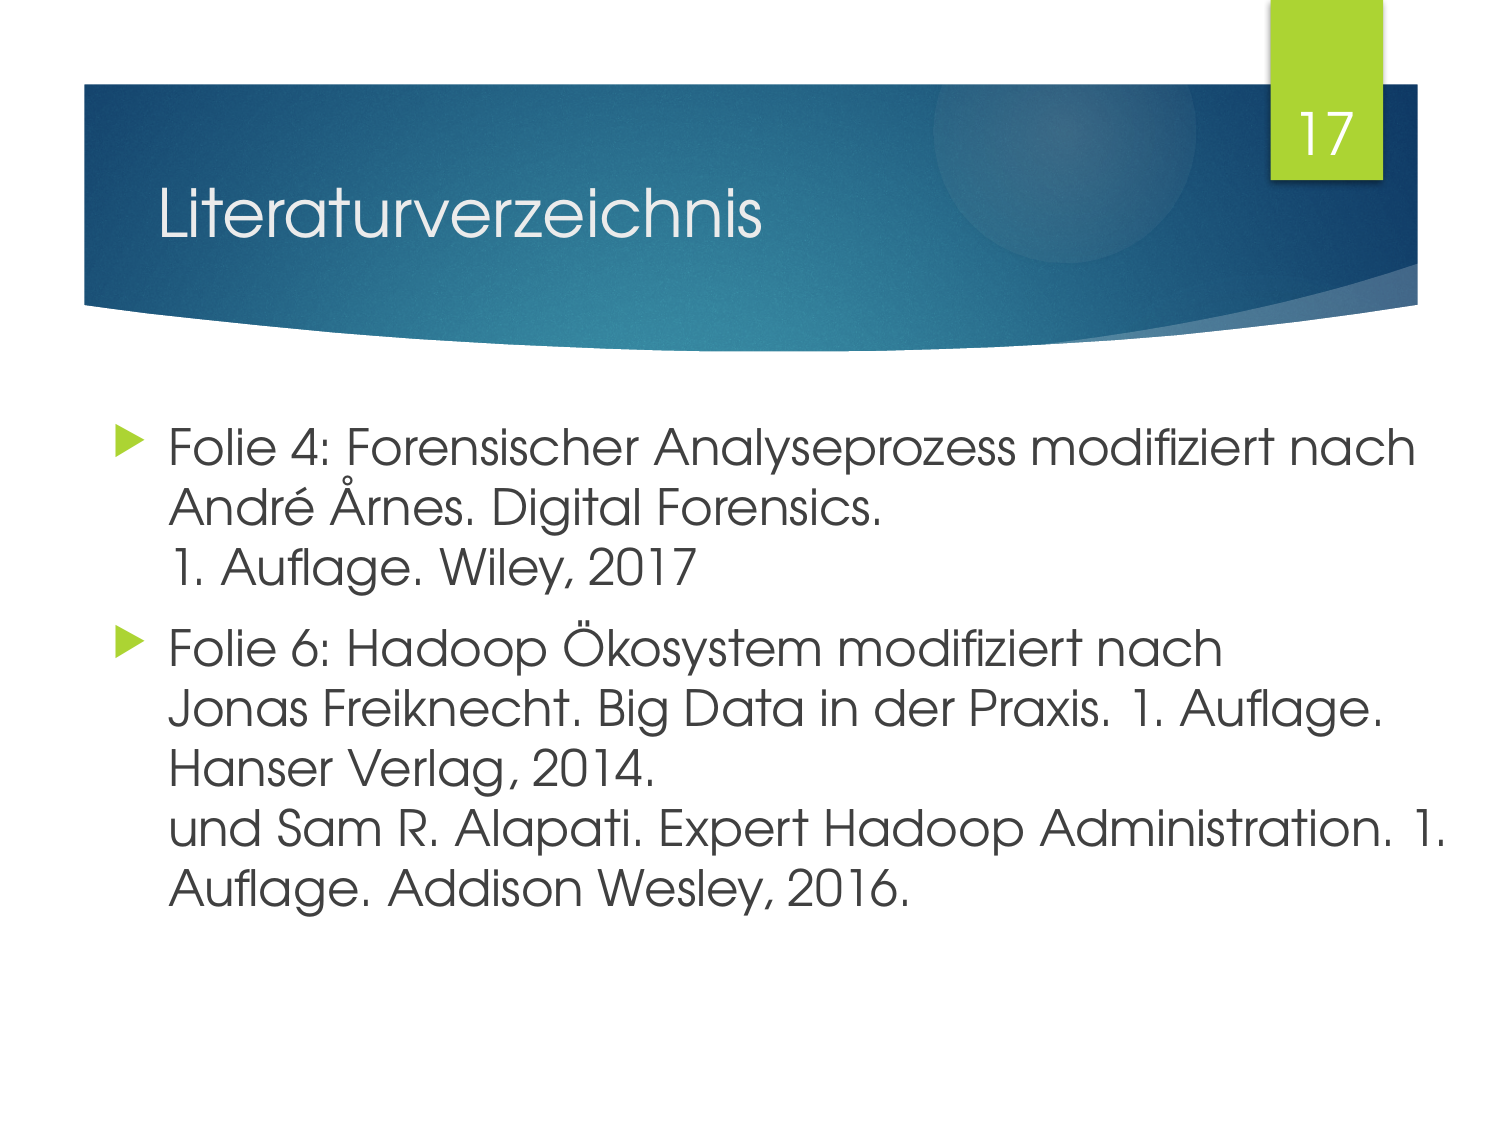

17
# Literaturverzeichnis
Folie 4: Forensischer Analyseprozess modifiziert nach
André Årnes. Digital Forensics.
1. Auflage. Wiley, 2017
Folie 6: Hadoop Ökosystem modifiziert nach
Jonas Freiknecht. Big Data in der Praxis. 1. Auflage. Hanser Verlag, 2014.
und Sam R. Alapati. Expert Hadoop Administration. 1. Auflage. Addison Wesley, 2016.